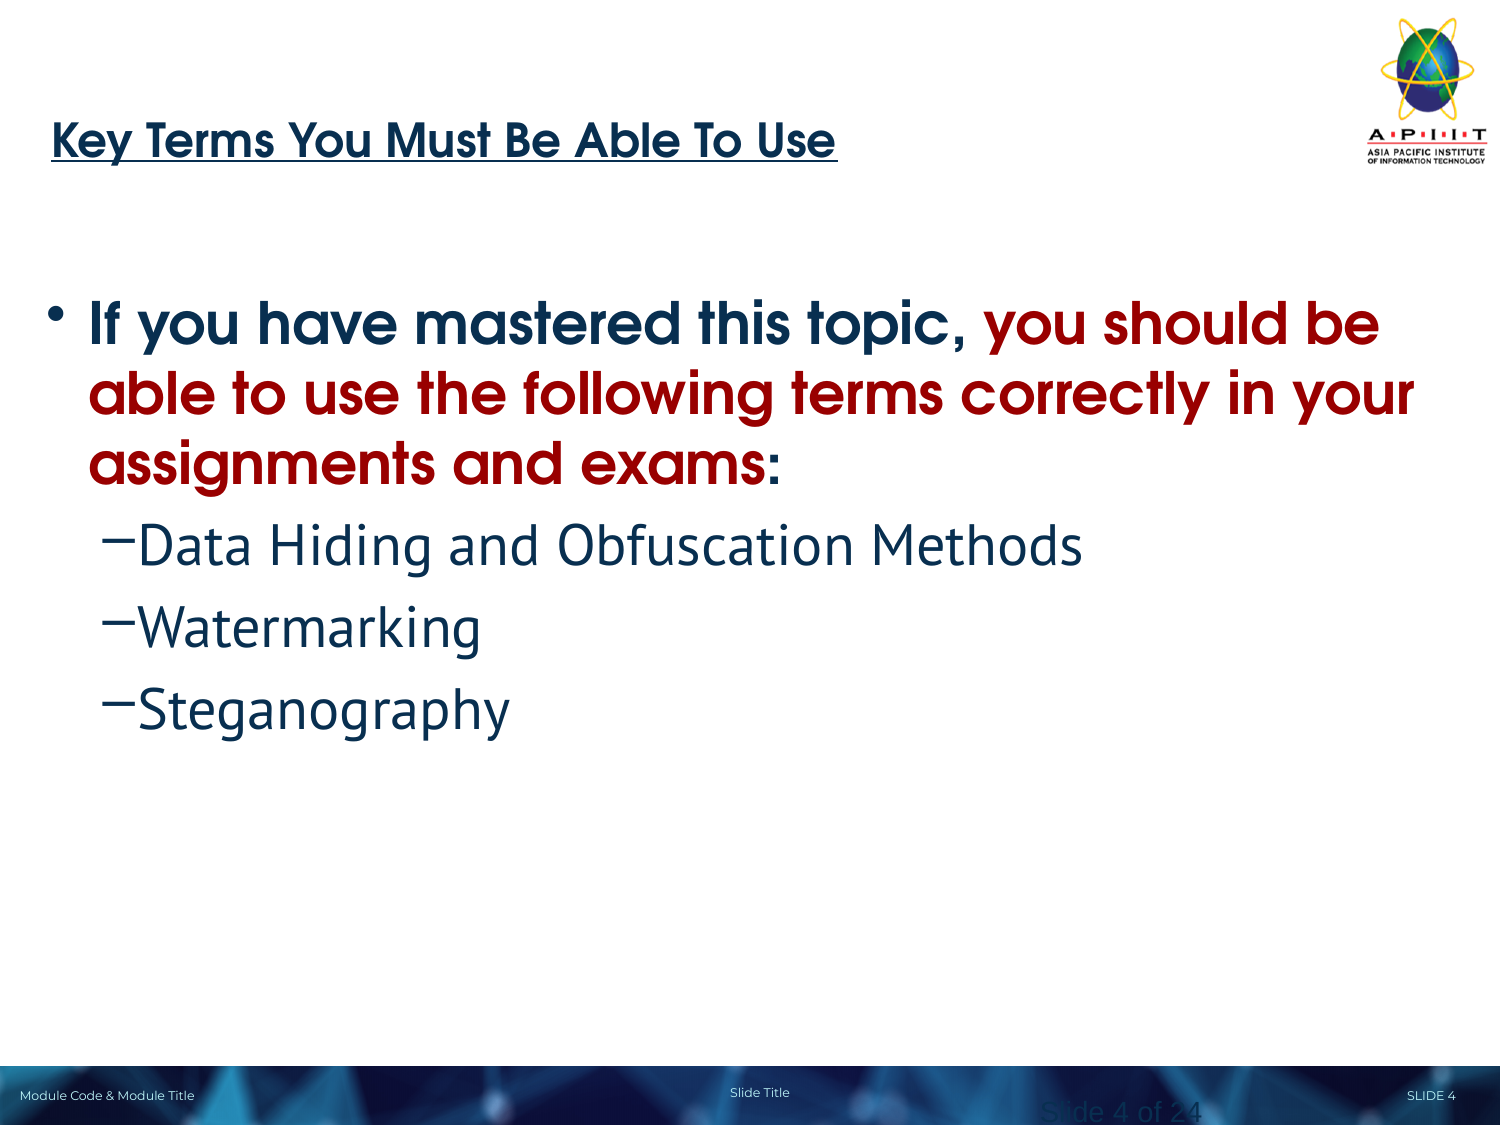

# Key Terms You Must Be Able To Use
If you have mastered this topic, you should be able to use the following terms correctly in your assignments and exams:
Data Hiding and Obfuscation Methods
Watermarking
Steganography

Slide 4 of 24